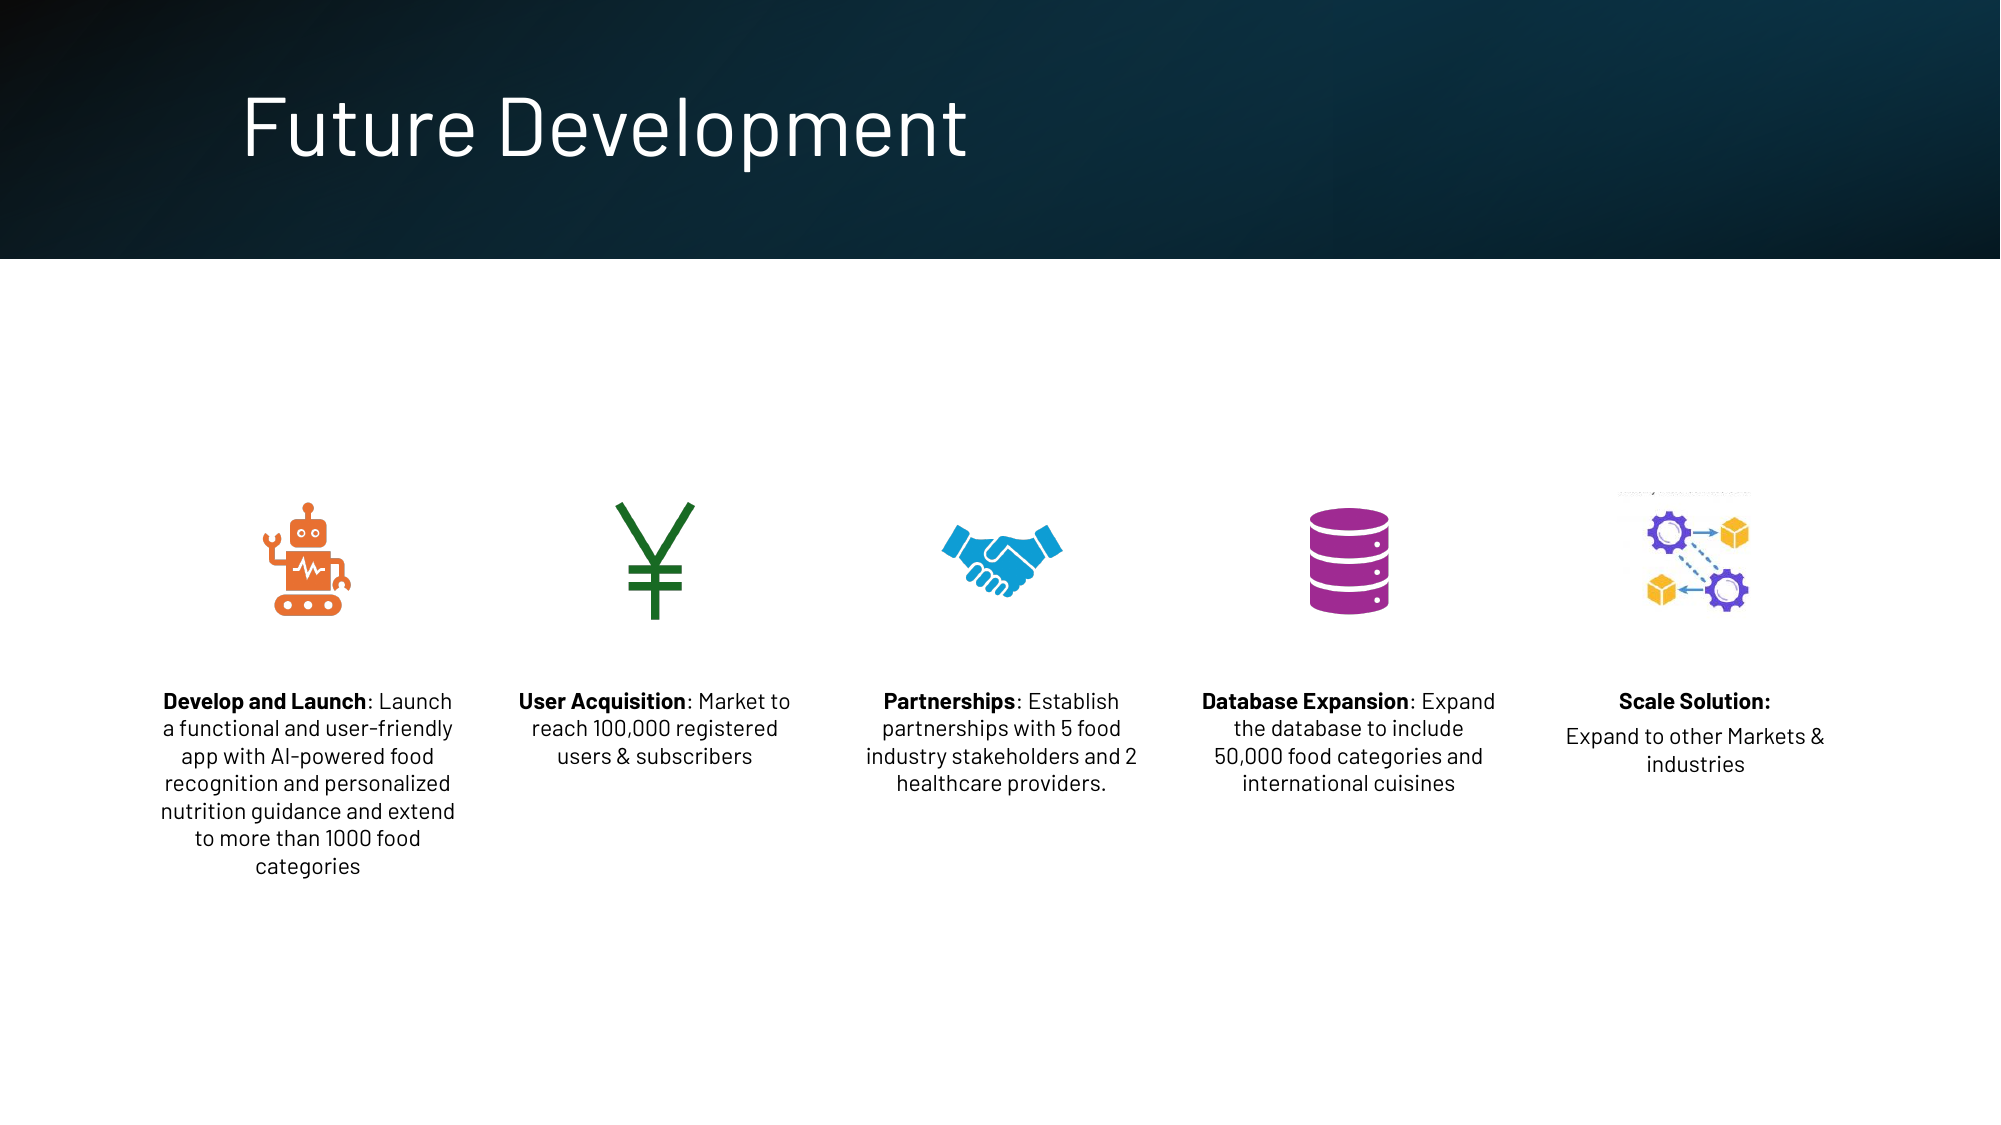

Future Development
Develop and Launch: Launch a functional and user-friendly app with AI-powered food recognition and personalized nutrition guidance and extend to more than 1000 food categories
User Acquisition: Market to reach 100,000 registered users & subscribers
Partnerships: Establish partnerships with 5 food industry stakeholders and 2 healthcare providers.
Database Expansion: Expand the database to include 50,000 food categories and international cuisines
Scale Solution:
Expand to other Markets & industries